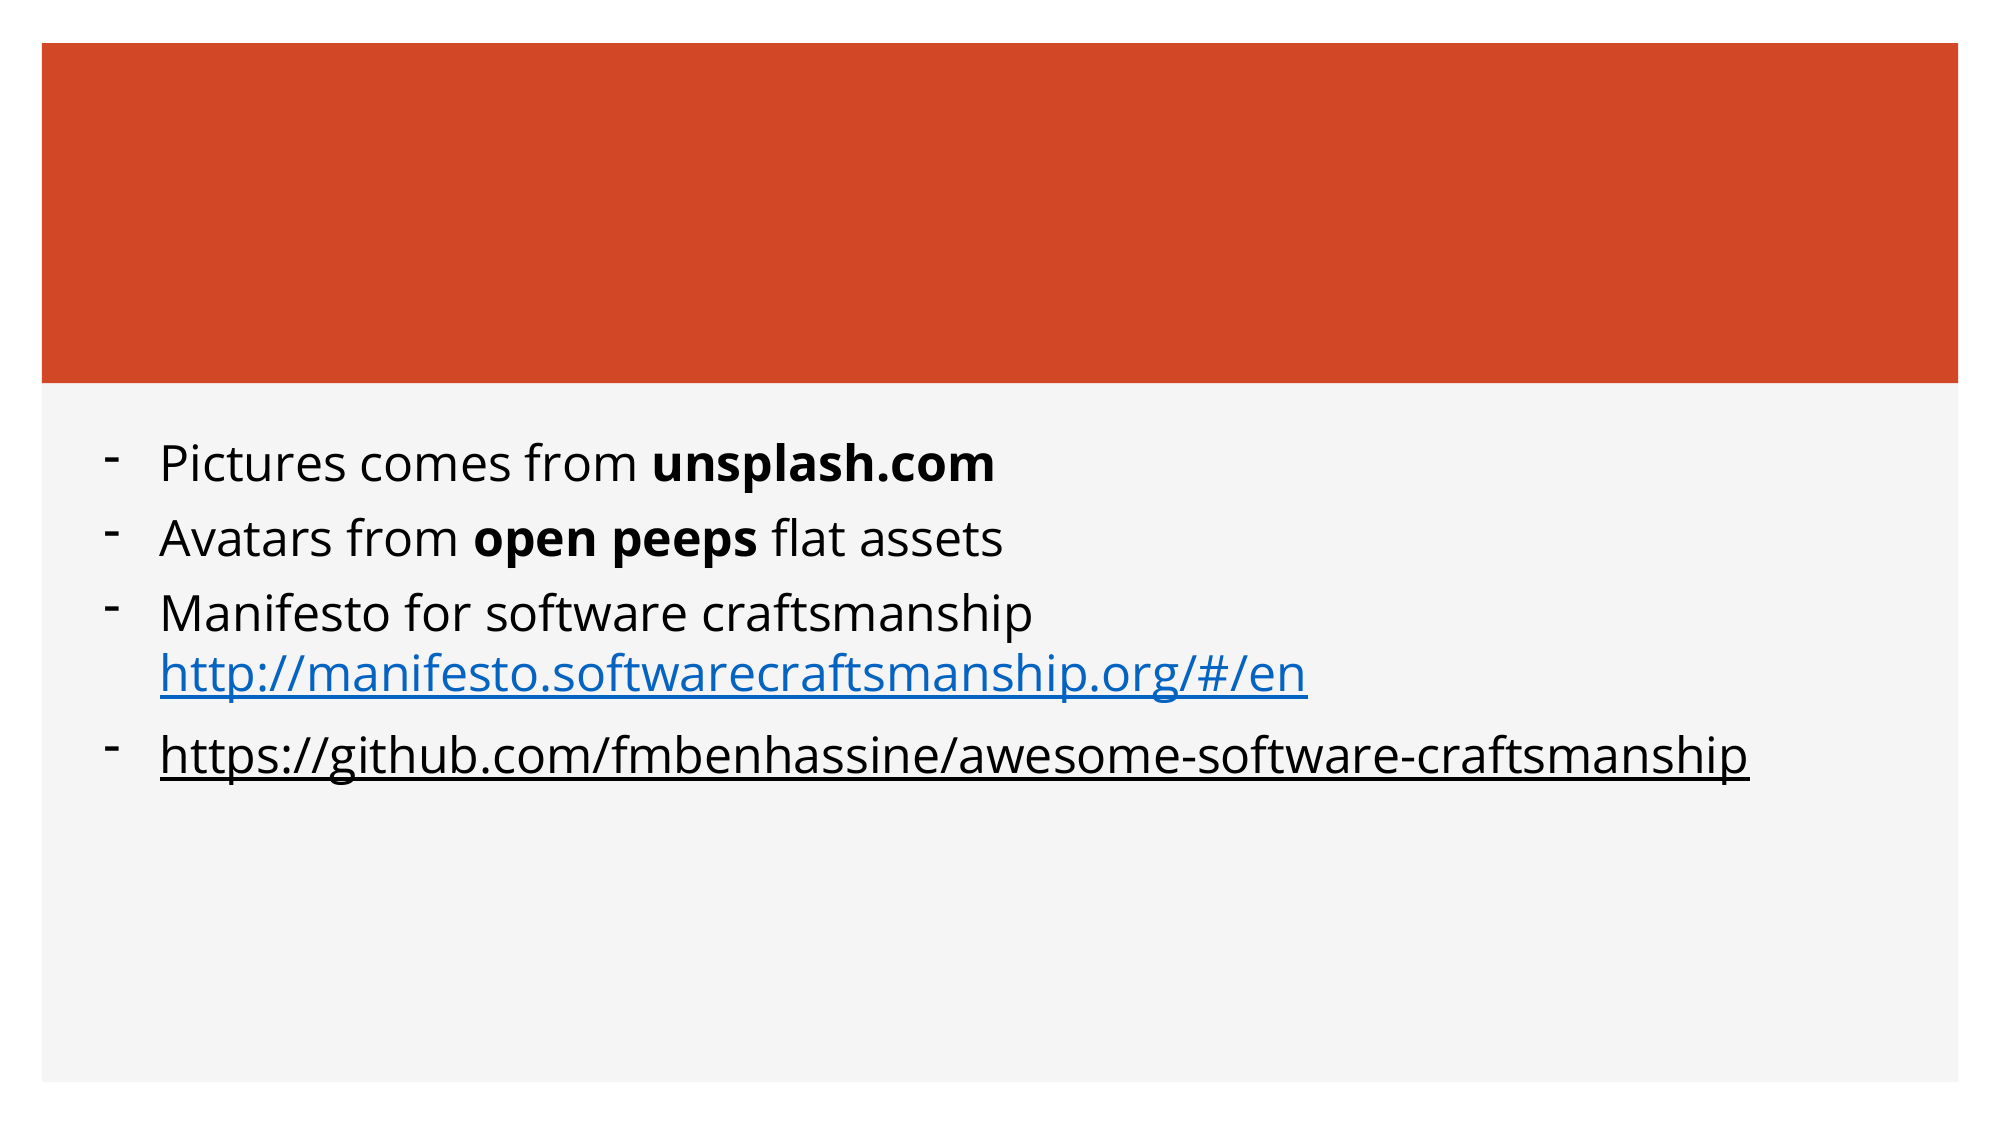

#
Pictures comes from unsplash.com
Avatars from open peeps flat assets
Manifesto for software craftsmanship http://manifesto.softwarecraftsmanship.org/#/en
https://github.com/fmbenhassine/awesome-software-craftsmanship